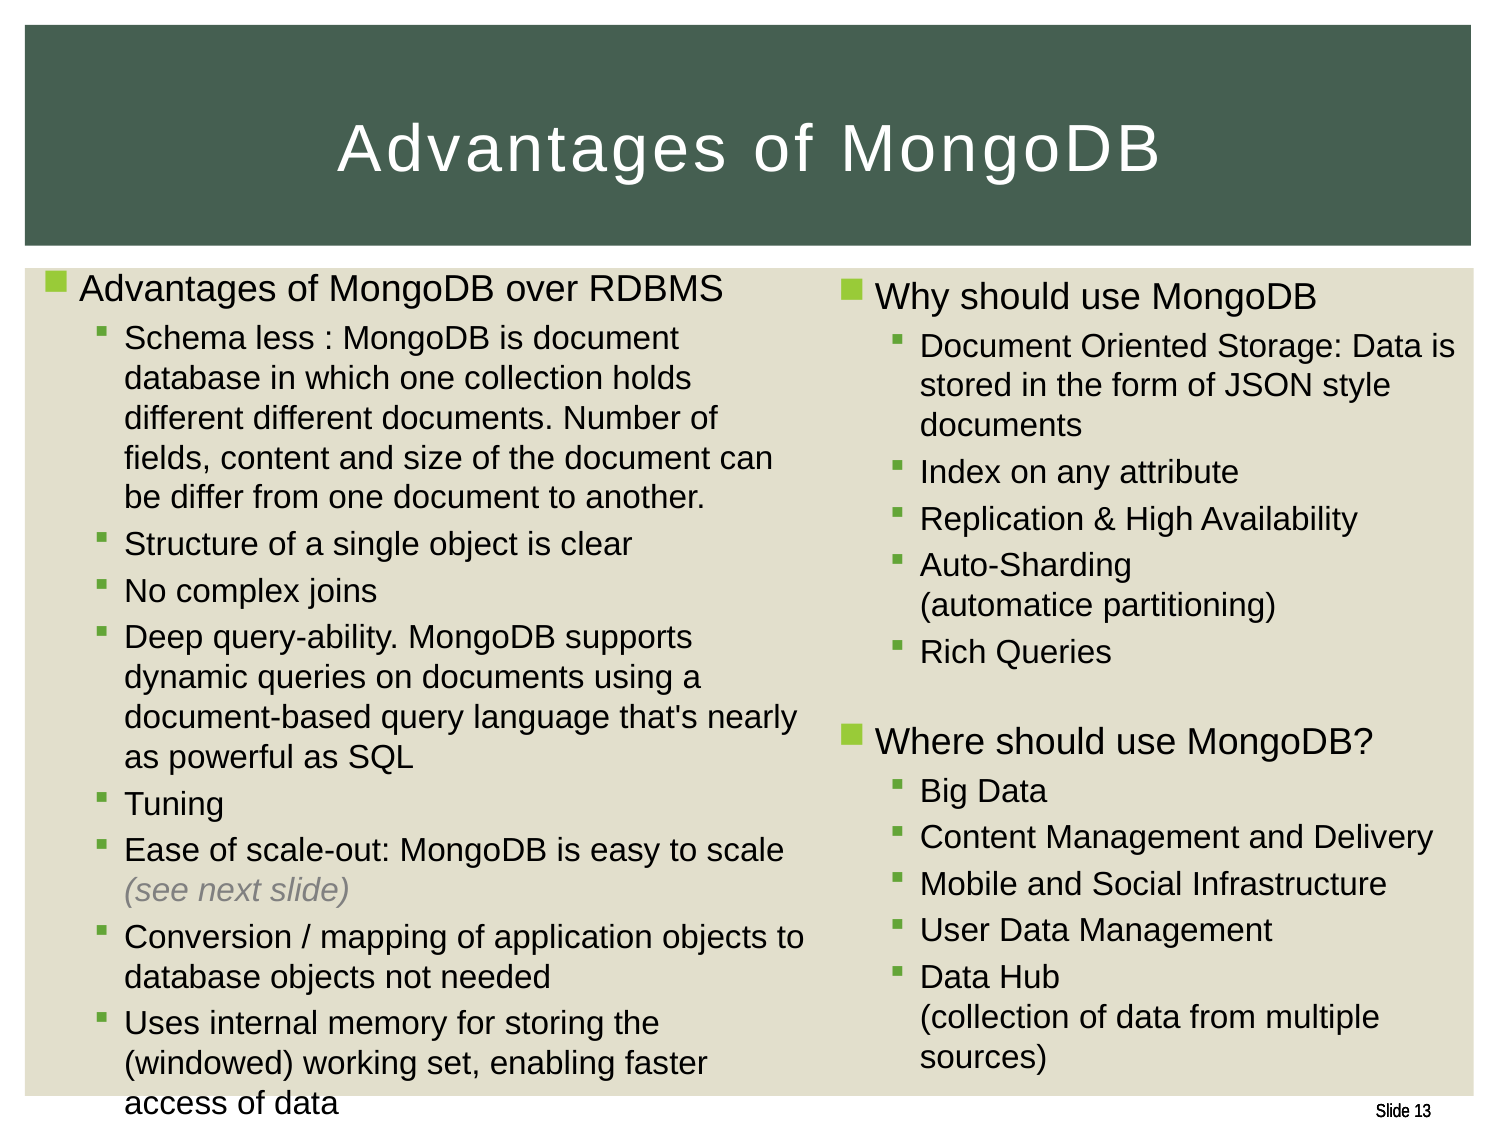

# Advantages of MongoDB
Advantages of MongoDB over RDBMS
Schema less : MongoDB is document database in which one collection holds different different documents. Number of fields, content and size of the document can be differ from one document to another.
Structure of a single object is clear
No complex joins
Deep query-ability. MongoDB supports dynamic queries on documents using a document-based query language that's nearly as powerful as SQL
Tuning
Ease of scale-out: MongoDB is easy to scale
(see next slide)
Conversion / mapping of application objects to database objects not needed
Uses internal memory for storing the (windowed) working set, enabling faster access of data
Why should use MongoDB
Document Oriented Storage: Data is stored in the form of JSON style documents
Index on any attribute
Replication & High Availability
Auto-Sharding
(automatice partitioning)
Rich Queries
Where should use MongoDB?
Big Data
Content Management and Delivery
Mobile and Social Infrastructure
User Data Management
Data Hub
(collection of data from multiple sources)